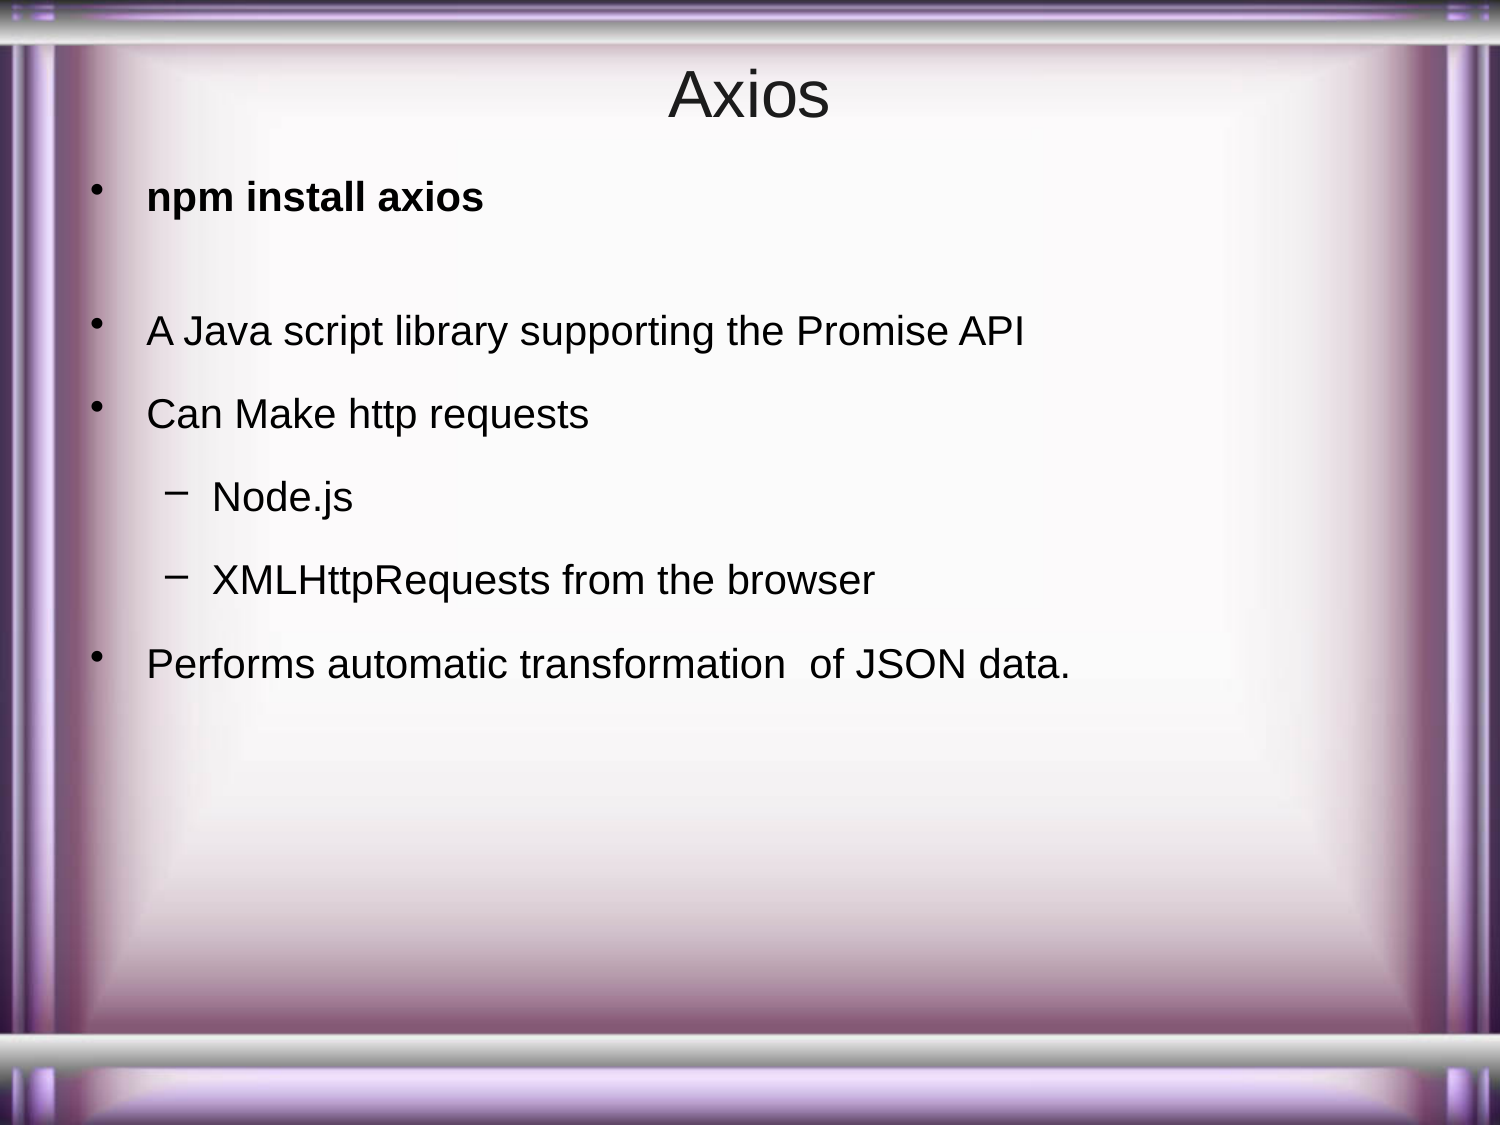

# Axios
npm install axios
A Java script library supporting the Promise API
Can Make http requests
Node.js
XMLHttpRequests from the browser
Performs automatic transformation  of JSON data.